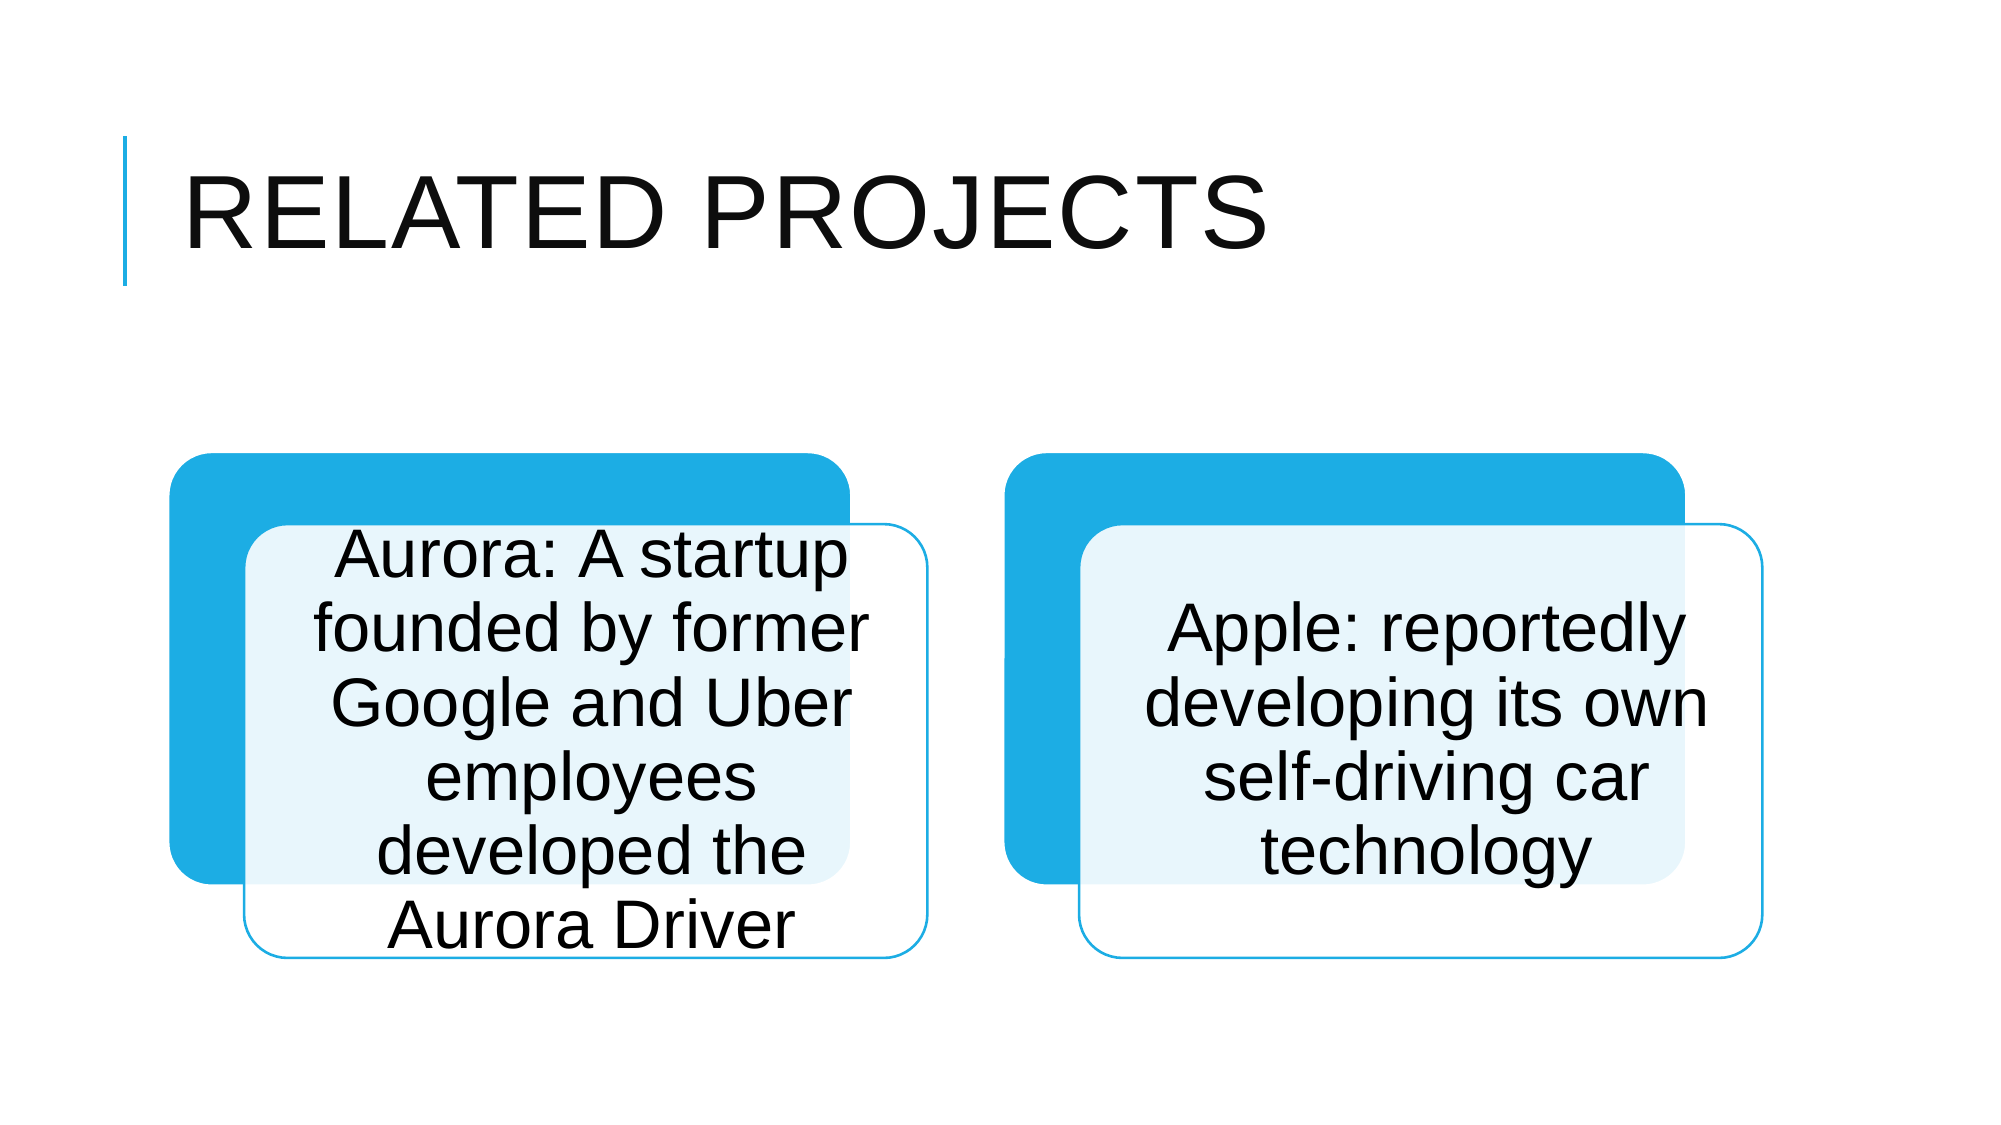

# Related Projects
Aurora: A startup founded by former Google and Uber employees developed the Aurora Driver
Apple: reportedly developing its own self-driving car technology